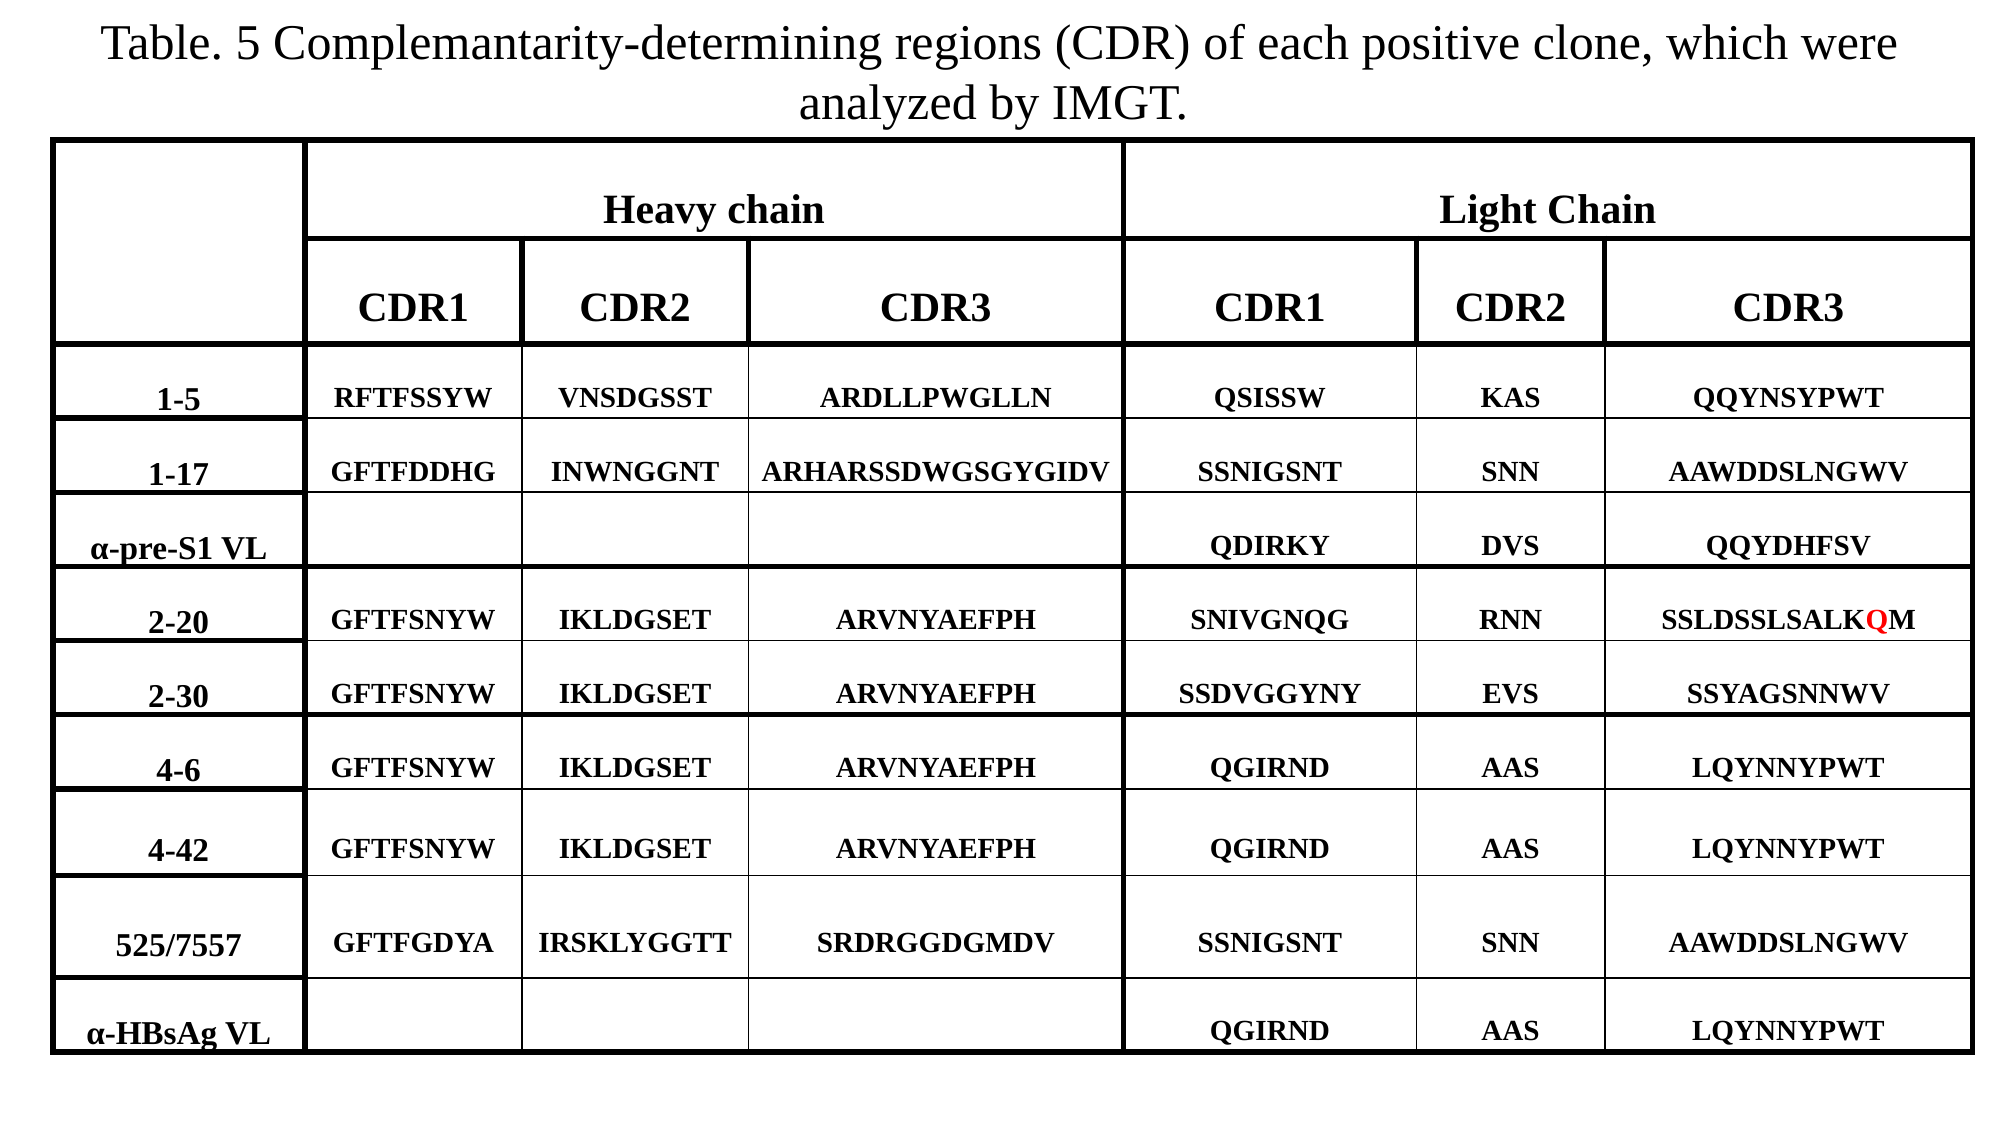

Table. 5 Complemantarity-determining regions (CDR) of each positive clone, which were analyzed by IMGT.
|  | Heavy chain |  |  | Light Chain |  |  |
| --- | --- | --- | --- | --- | --- | --- |
|  | CDR1 | CDR2 | CDR3 | CDR1 | CDR2 | CDR3 |
| 1-5 | RFTFSSYW | VNSDGSST | ARDLLPWGLLN | QSISSW | KAS | QQYNSYPWT |
| 1-17 | GFTFDDHG | INWNGGNT | ARHARSSDWGSGYGIDV | SSNIGSNT | SNN | AAWDDSLNGWV |
| α-pre-S1 VL |  |  |  | QDIRKY | DVS | QQYDHFSV |
| 2-20 | GFTFSNYW | IKLDGSET | ARVNYAEFPH | SNIVGNQG | RNN | SSLDSSLSALKQM |
| 2-30 | GFTFSNYW | IKLDGSET | ARVNYAEFPH | SSDVGGYNY | EVS | SSYAGSNNWV |
| 4-6 | GFTFSNYW | IKLDGSET | ARVNYAEFPH | QGIRND | AAS | LQYNNYPWT |
| 4-42 | GFTFSNYW | IKLDGSET | ARVNYAEFPH | QGIRND | AAS | LQYNNYPWT |
| 525/7557 | GFTFGDYA | IRSKLYGGTT | SRDRGGDGMDV | SSNIGSNT | SNN | AAWDDSLNGWV |
| α-HBsAg VL |  |  |  | QGIRND | AAS | LQYNNYPWT |